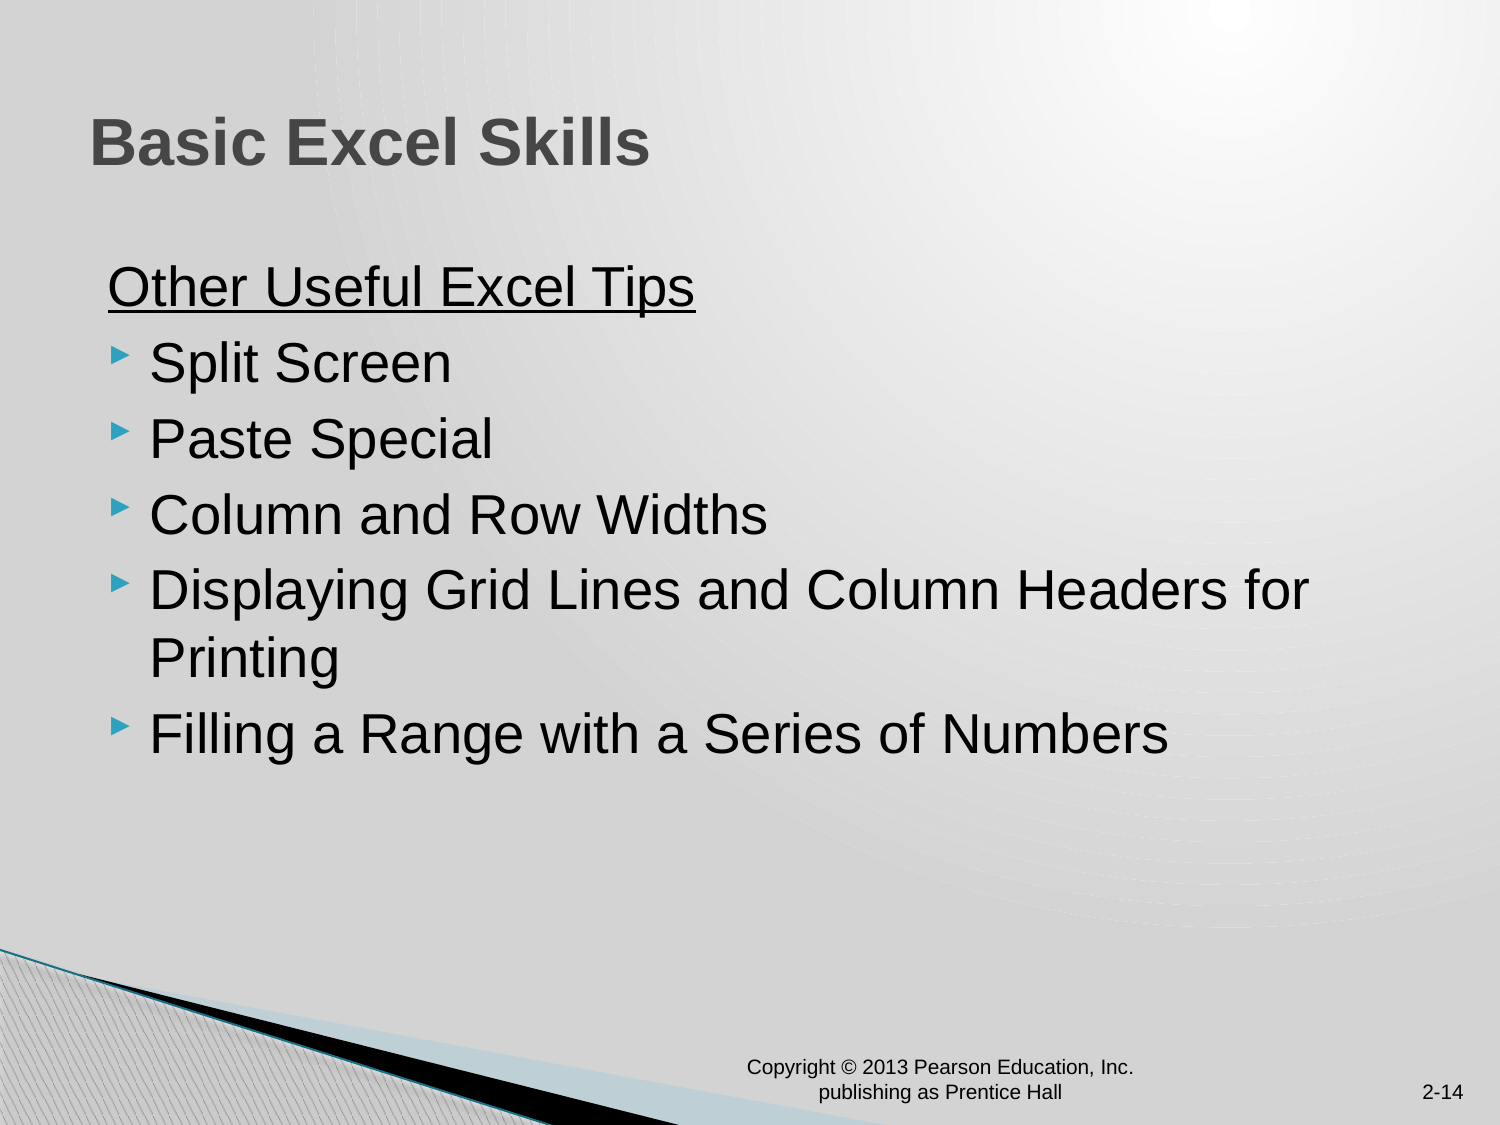

# Basic Excel Skills
Other Useful Excel Tips
Split Screen
Paste Special
Column and Row Widths
Displaying Grid Lines and Column Headers for Printing
Filling a Range with a Series of Numbers
Copyright © 2013 Pearson Education, Inc. publishing as Prentice Hall
2-14